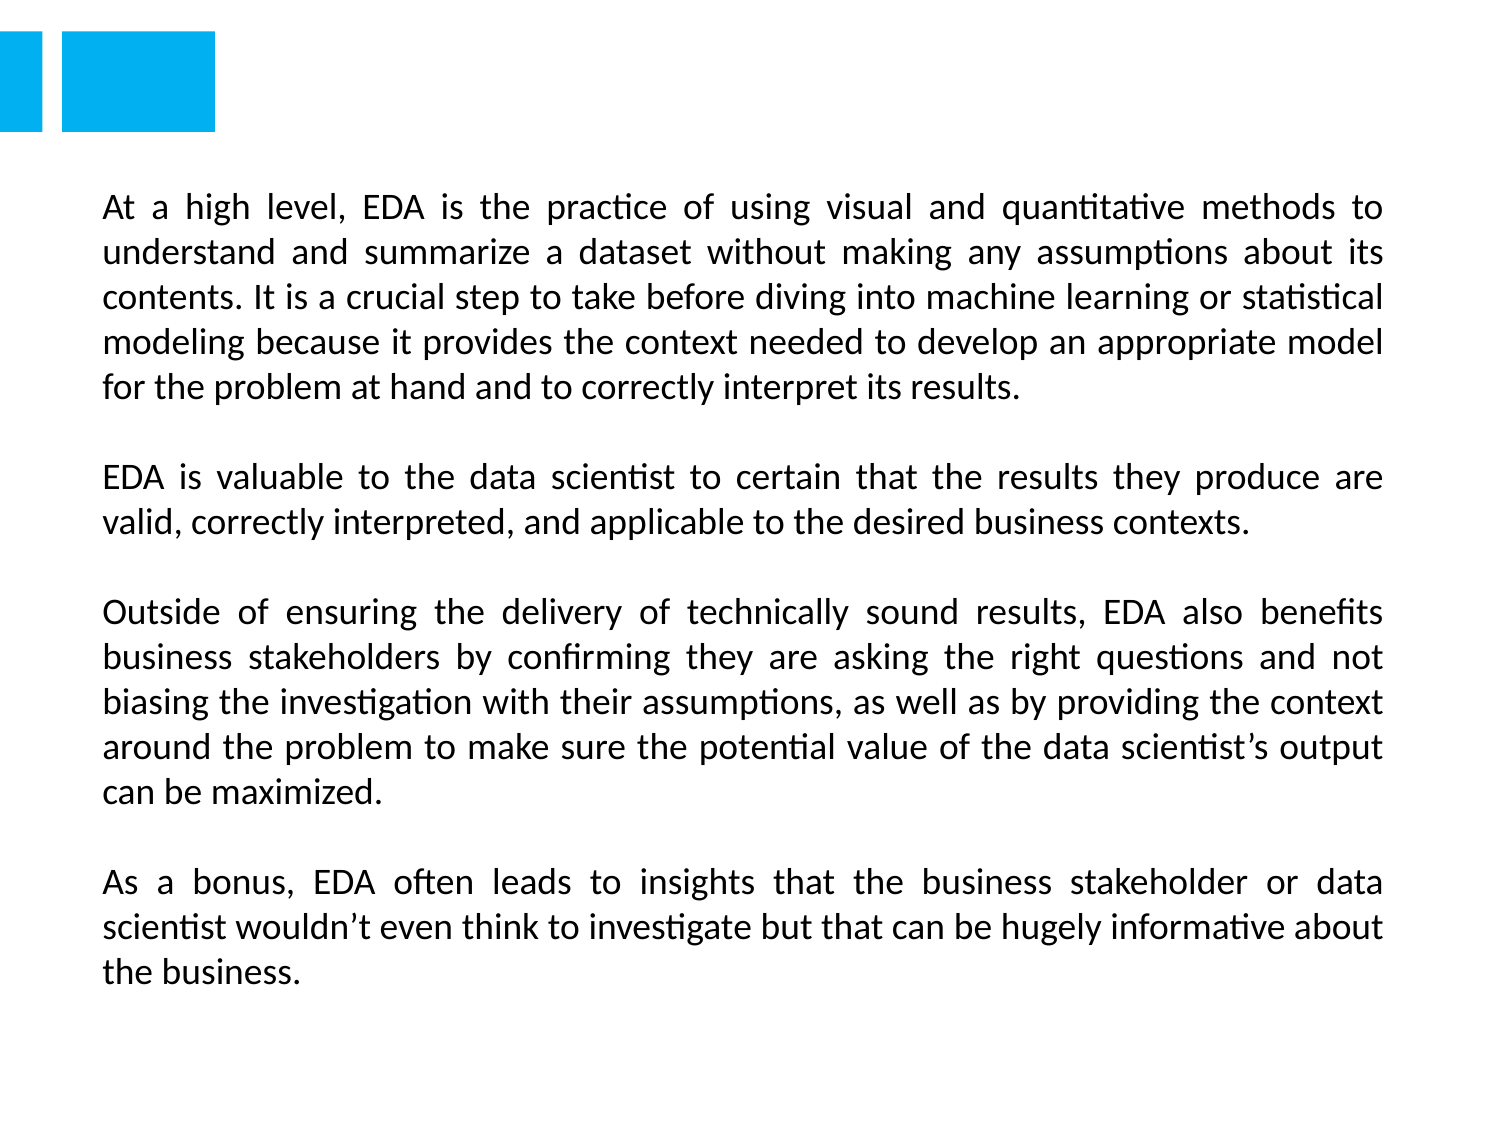

At a high level, EDA is the practice of using visual and quantitative methods to understand and summarize a dataset without making any assumptions about its contents. It is a crucial step to take before diving into machine learning or statistical modeling because it provides the context needed to develop an appropriate model for the problem at hand and to correctly interpret its results.

EDA is valuable to the data scientist to certain that the results they produce are valid, correctly interpreted, and applicable to the desired business contexts.

Outside of ensuring the delivery of technically sound results, EDA also benefits business stakeholders by confirming they are asking the right questions and not biasing the investigation with their assumptions, as well as by providing the context around the problem to make sure the potential value of the data scientist’s output can be maximized.

As a bonus, EDA often leads to insights that the business stakeholder or data scientist wouldn’t even think to investigate but that can be hugely informative about the business.